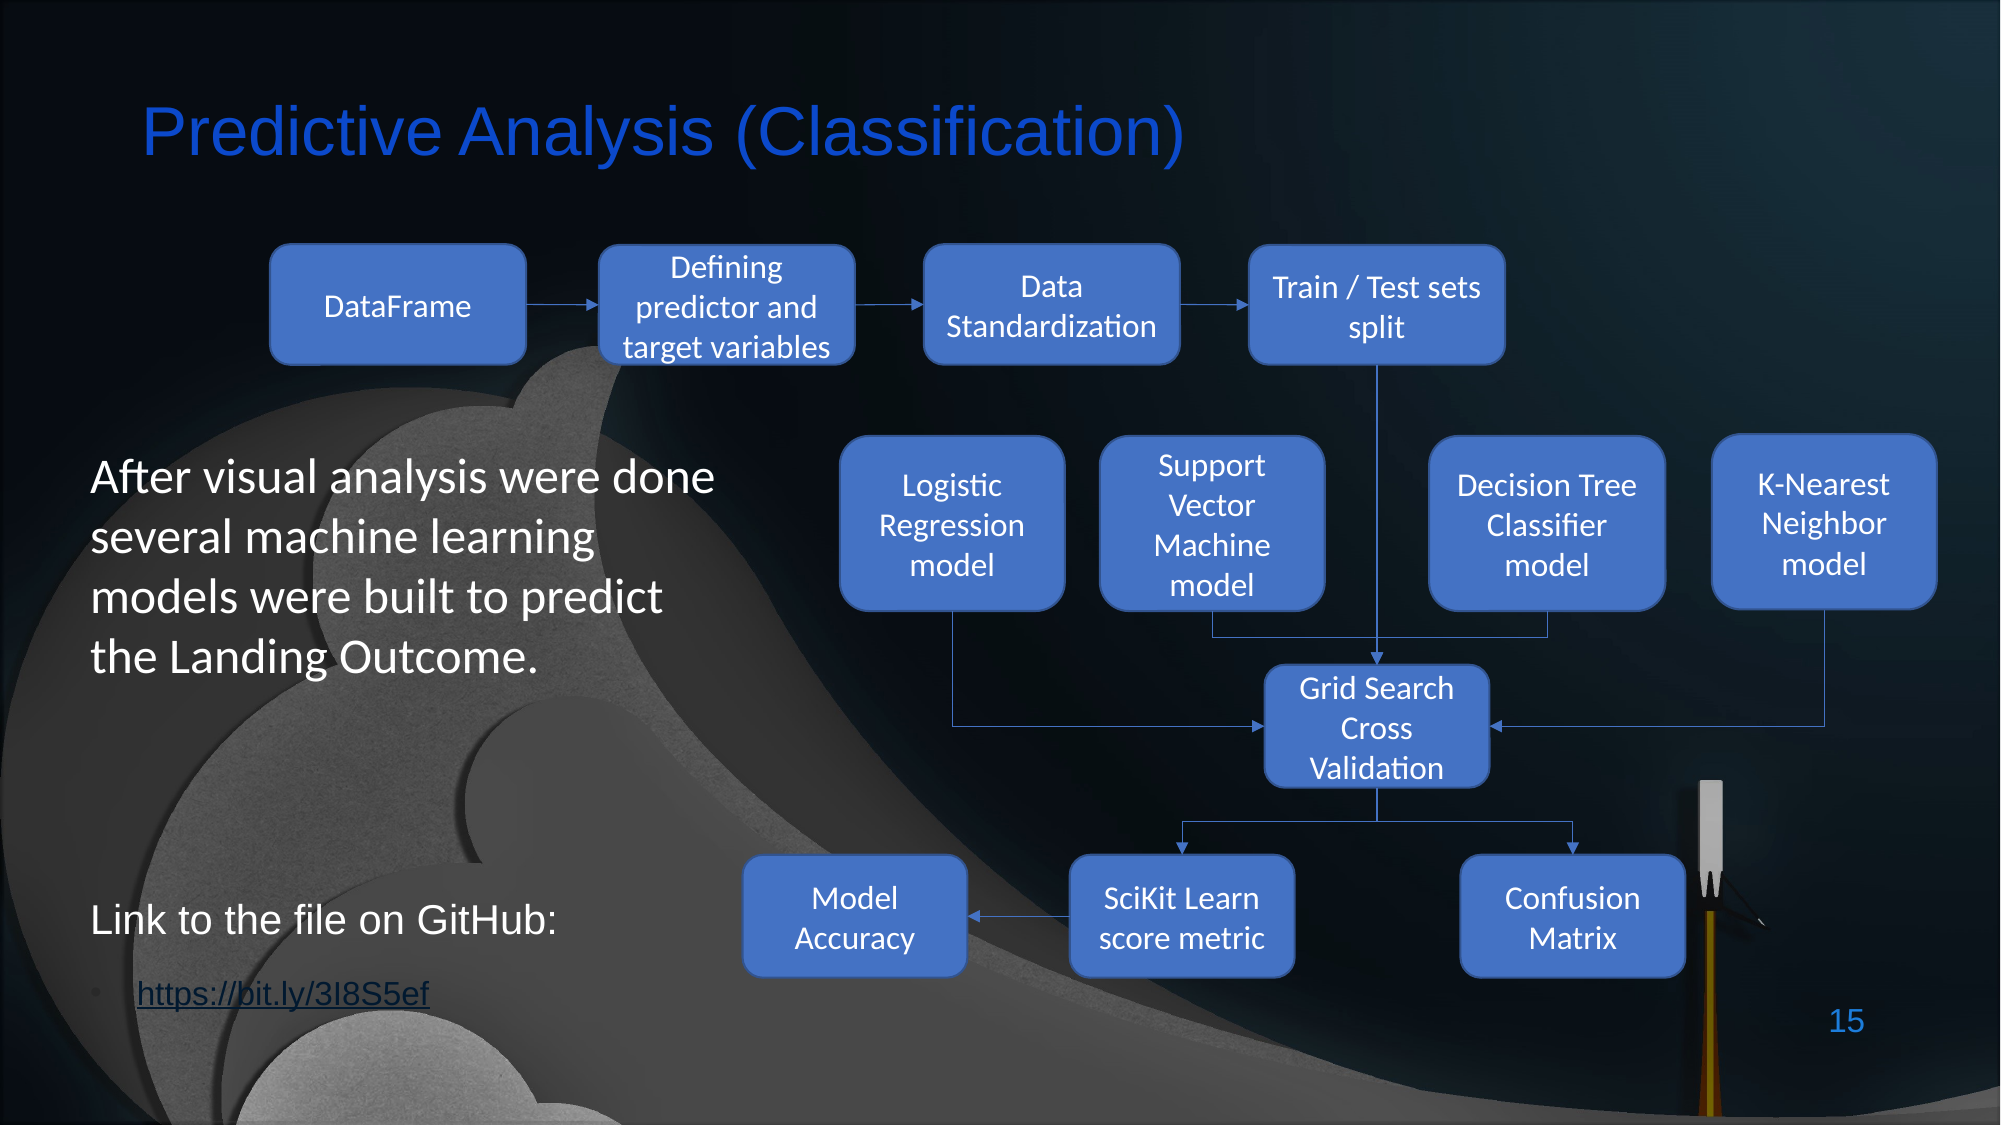

Predictive Analysis (Classification)
DataFrame
Data Standardization
Train / Test sets split
Defining predictor and target variables
K-Nearest Neighbor model
Support Vector Machine model
After visual analysis were done several machine learning models were built to predict the Landing Outcome.

Link to the file on GitHub:
https://bit.ly/3I8S5ef

Logistic Regression model
Decision Tree Classifier model
Grid Search
Cross Validation
SciKit Learn score metric
Model Accuracy
Confusion Matrix
15